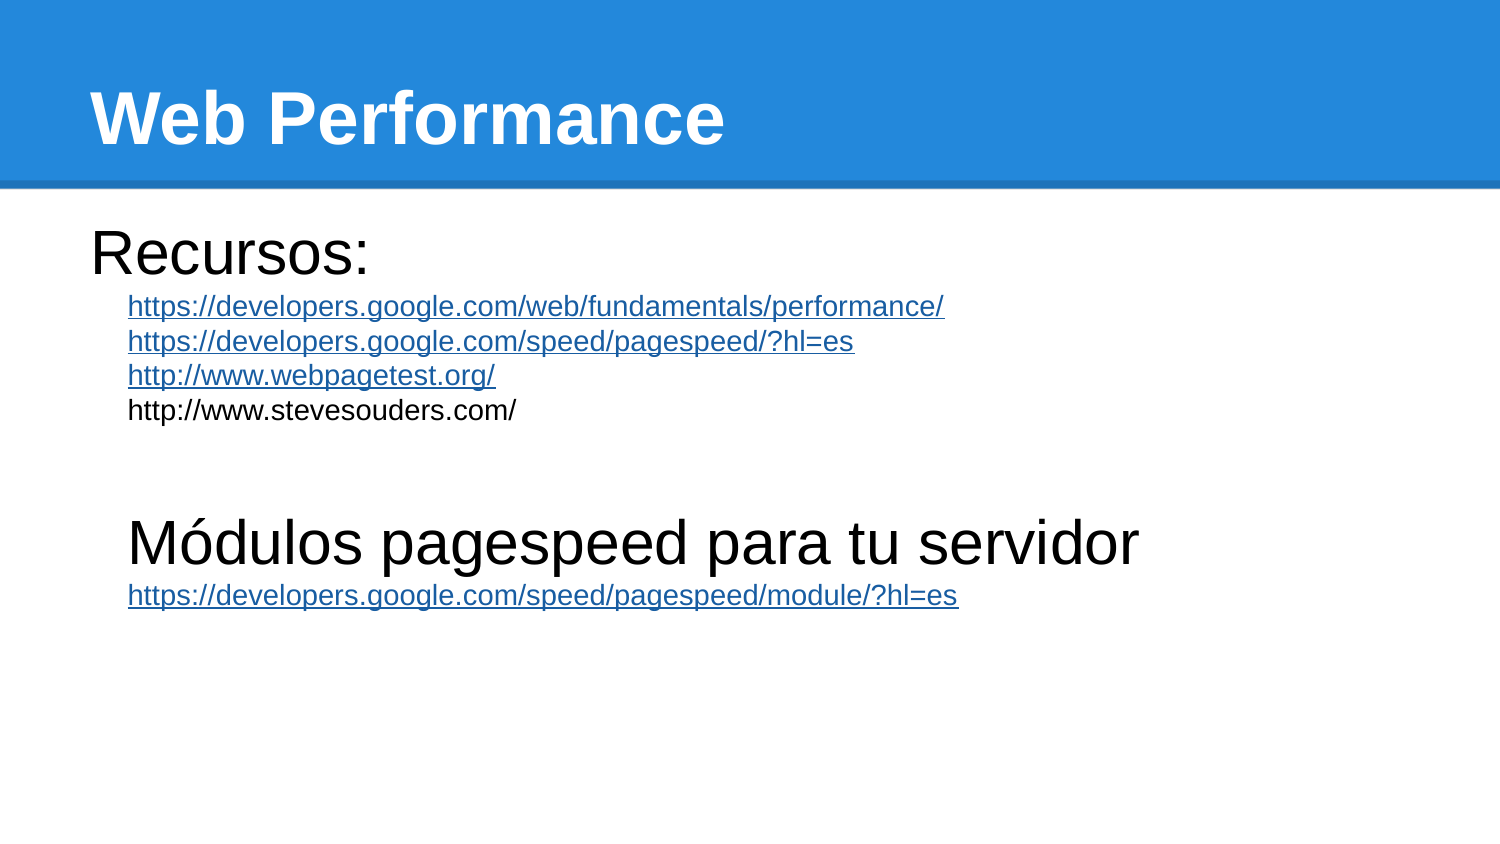

# Web Performance
Recursos:
https://developers.google.com/web/fundamentals/performance/
https://developers.google.com/speed/pagespeed/?hl=es
http://www.webpagetest.org/
http://www.stevesouders.com/

Módulos pagespeed para tu servidor
https://developers.google.com/speed/pagespeed/module/?hl=es